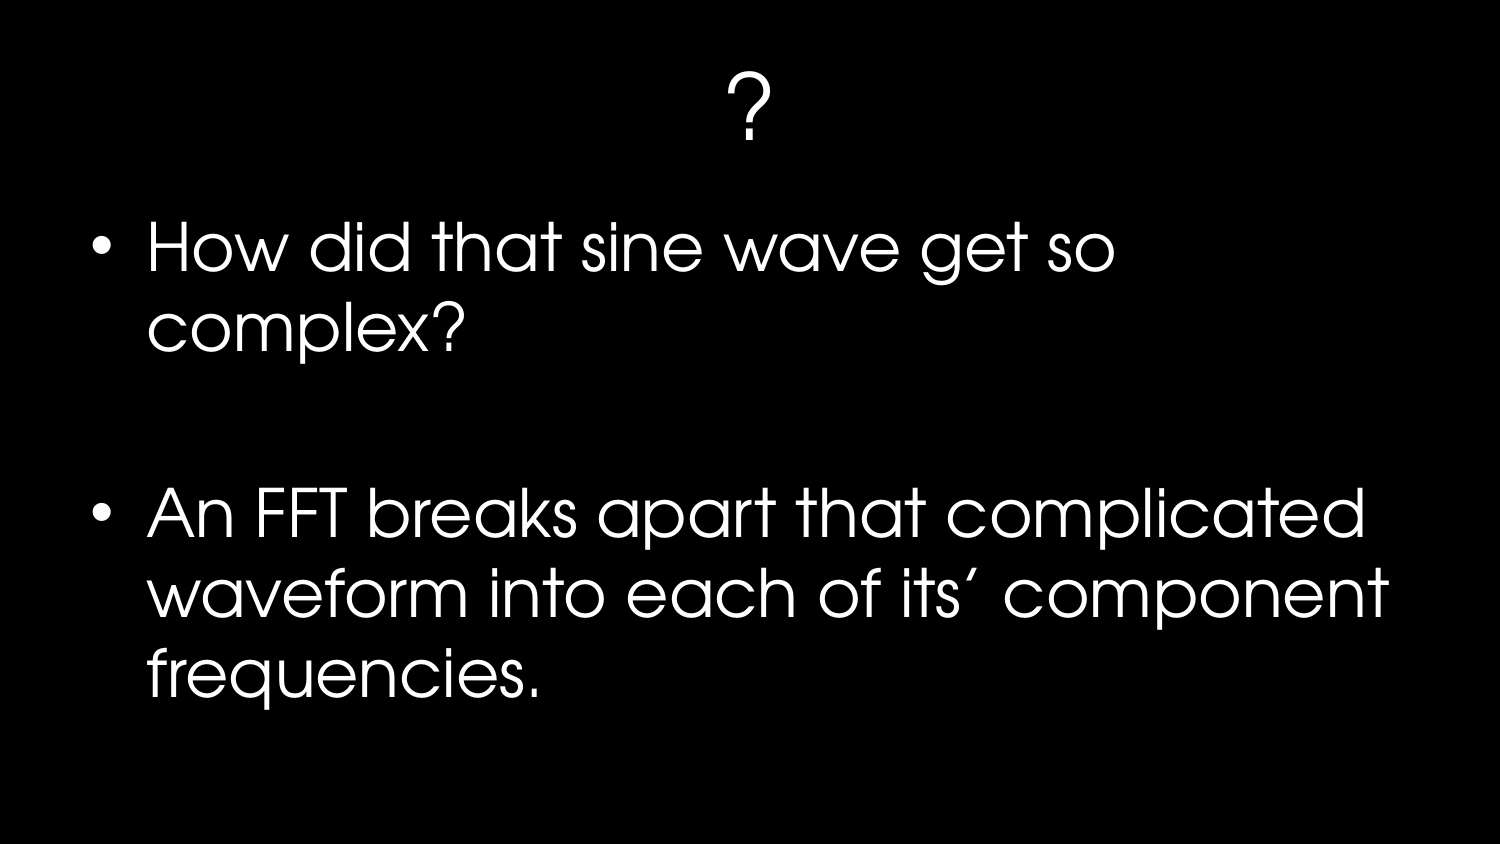

# ?
How did that sine wave get so complex?

An FFT breaks apart that complicated waveform into each of its’ component frequencies.